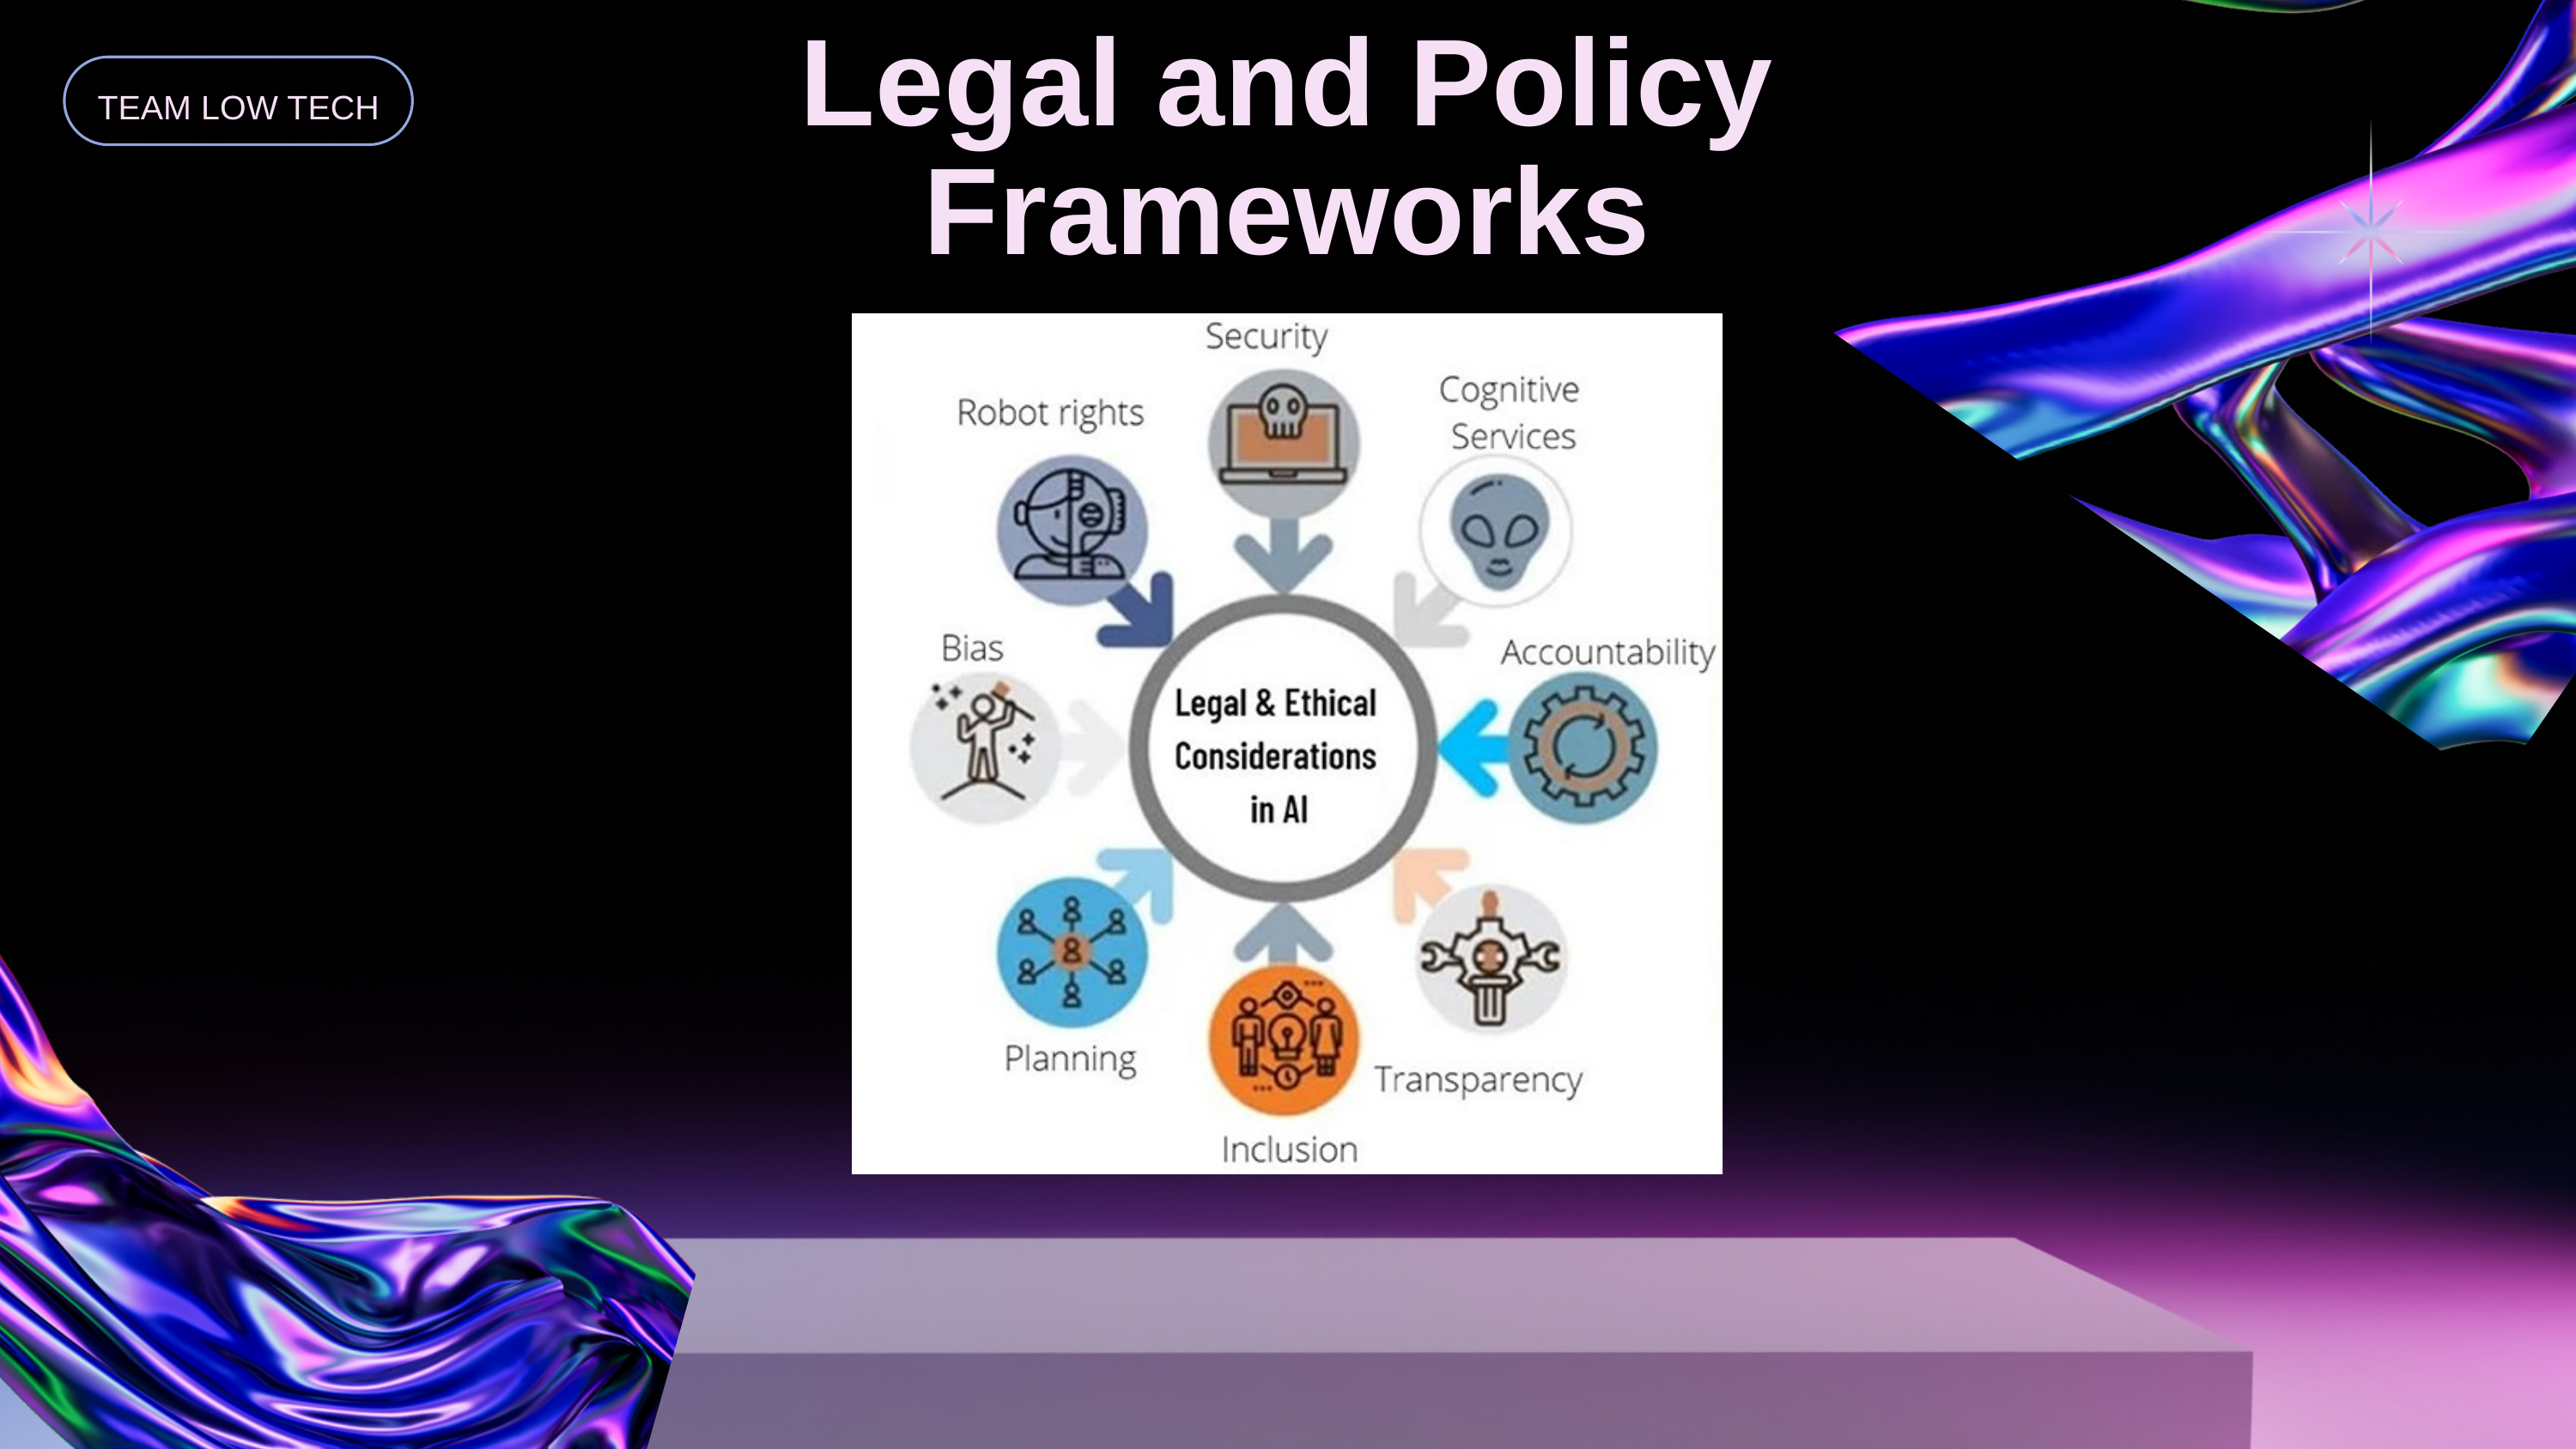

Legal and Policy Frameworks

TEAM LOW TECH